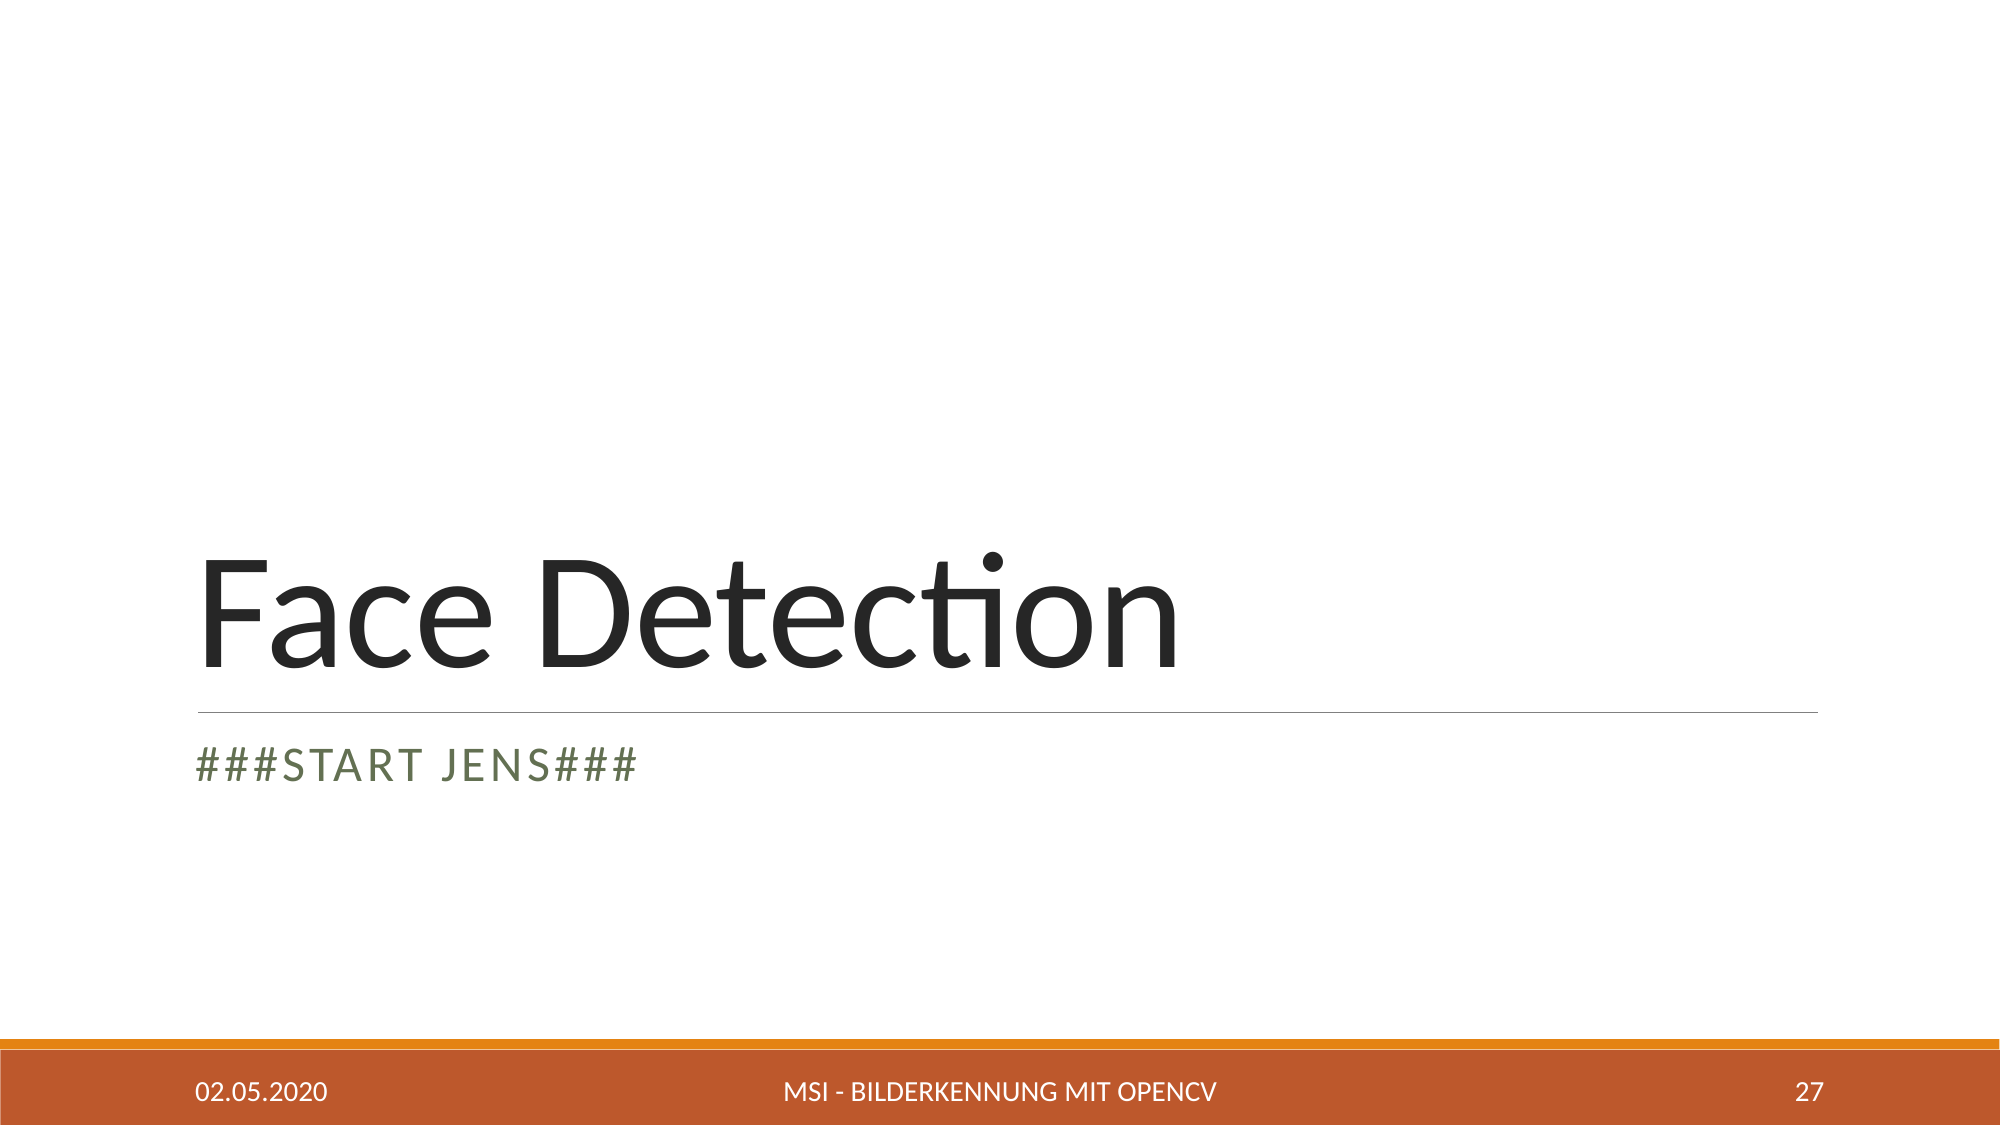

# Face Detection
###Start Jens###
02.05.2020
MSI - Bilderkennung mit OpenCV
27